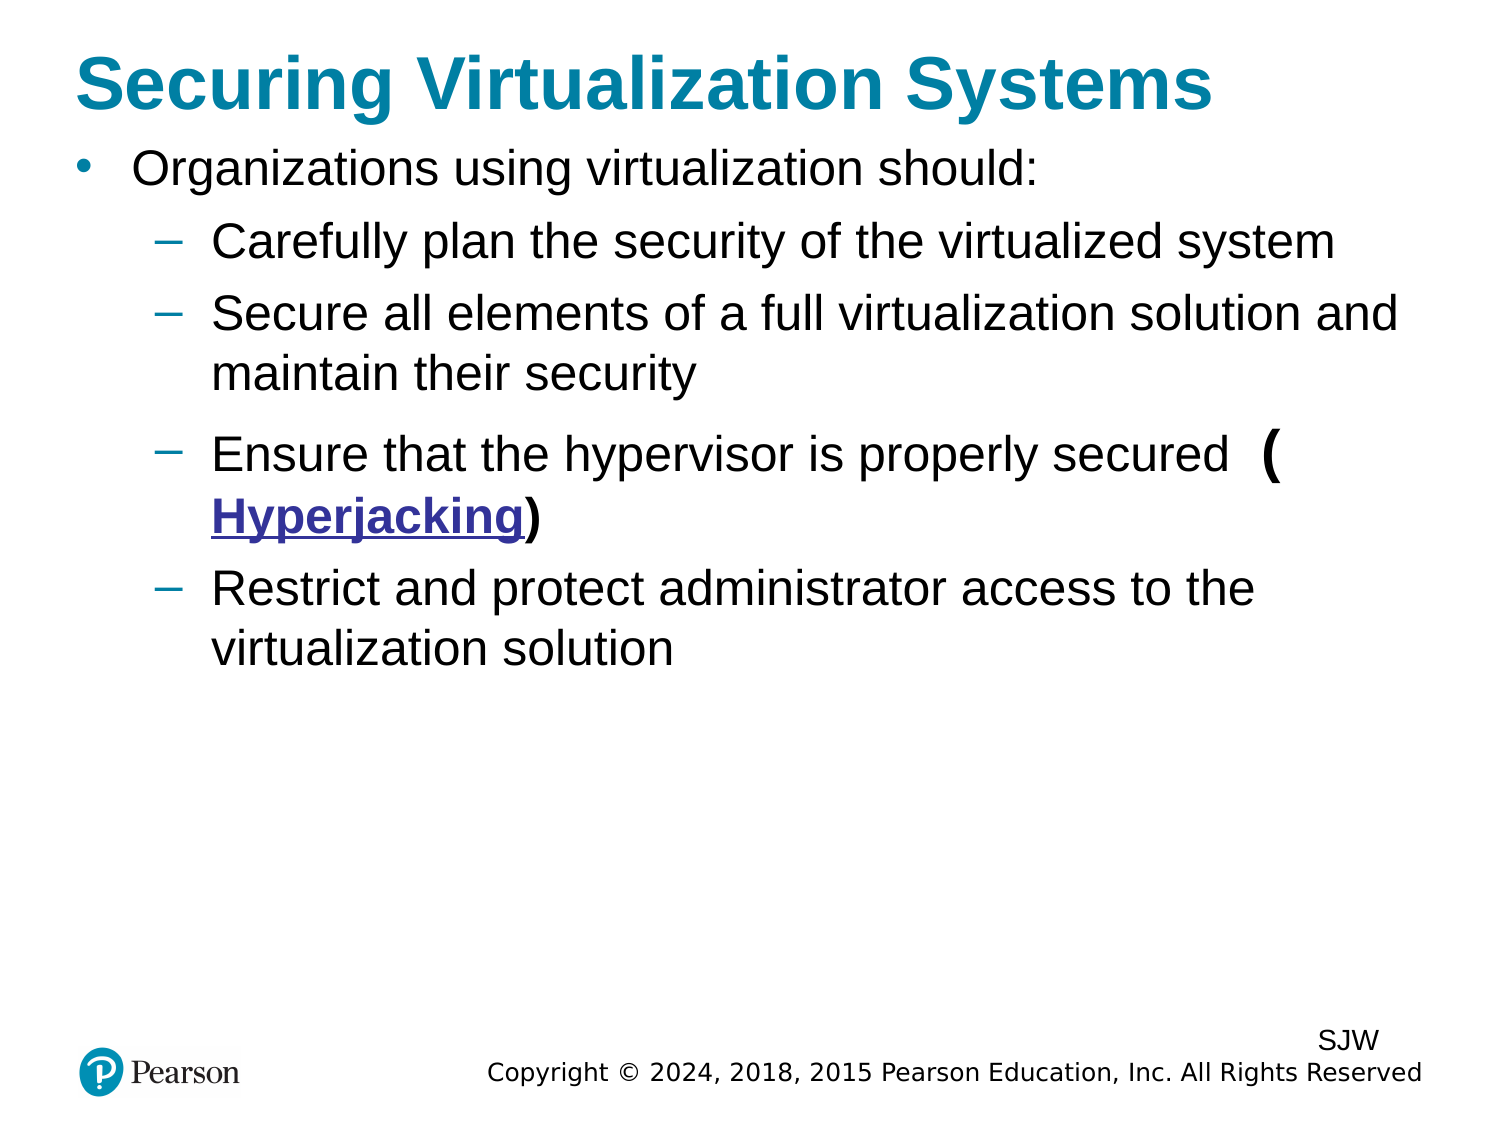

# Securing Virtualization Systems
Organizations using virtualization should:
Carefully plan the security of the virtualized system
Secure all elements of a full virtualization solution and maintain their security
Ensure that the hypervisor is properly secured  (Hyperjacking)
Restrict and protect administrator access to the virtualization solution
SJW